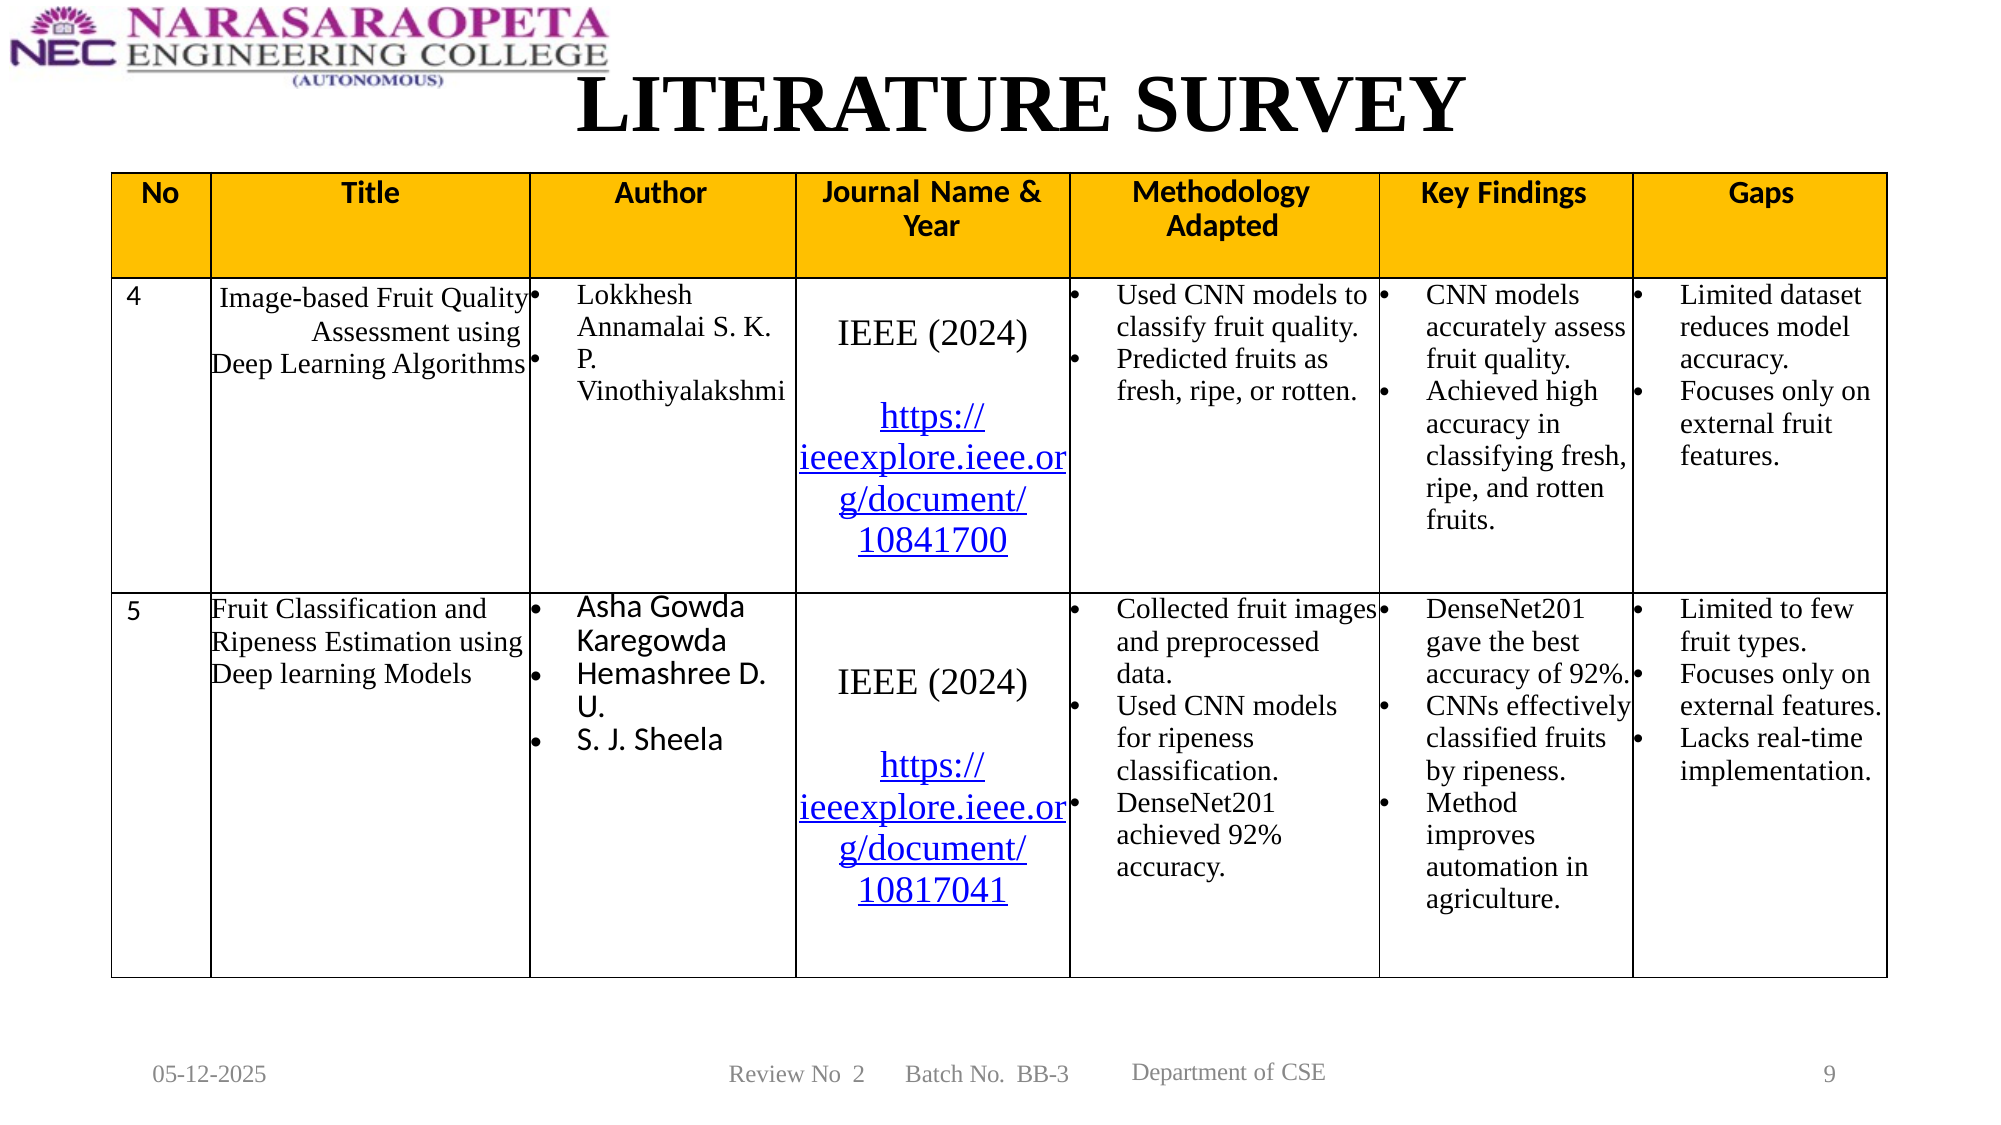

# LITERATURE SURVEY
| No | Title | Author | Journal Name & Year | Methodology Adapted | Key Findings | Gaps |
| --- | --- | --- | --- | --- | --- | --- |
| 4 | Image-based Fruit Quality Assessment using Deep Learning Algorithms | Lokkhesh Annamalai S. K. P. Vinothiyalakshmi | IEEE (2024) https://ieeexplore.ieee.org/document/10841700 | Used CNN models to classify fruit quality. Predicted fruits as fresh, ripe, or rotten. | CNN models accurately assess fruit quality. Achieved high accuracy in classifying fresh, ripe, and rotten fruits. | Limited dataset reduces model accuracy. Focuses only on external fruit features. |
| 5 | Fruit Classification and Ripeness Estimation using Deep learning Models | Asha Gowda Karegowda Hemashree D. U. S. J. Sheela | IEEE (2024) https://ieeexplore.ieee.org/document/10817041 | Collected fruit images and preprocessed data. Used CNN models for ripeness classification. DenseNet201 achieved 92% accuracy. | DenseNet201 gave the best accuracy of 92%. CNNs effectively classified fruits by ripeness. Method improves automation in agriculture. | Limited to few fruit types. Focuses only on external features. Lacks real-time implementation. |
Department of CSE
05-12-2025

Review No  2
Batch No.  BB-3
9